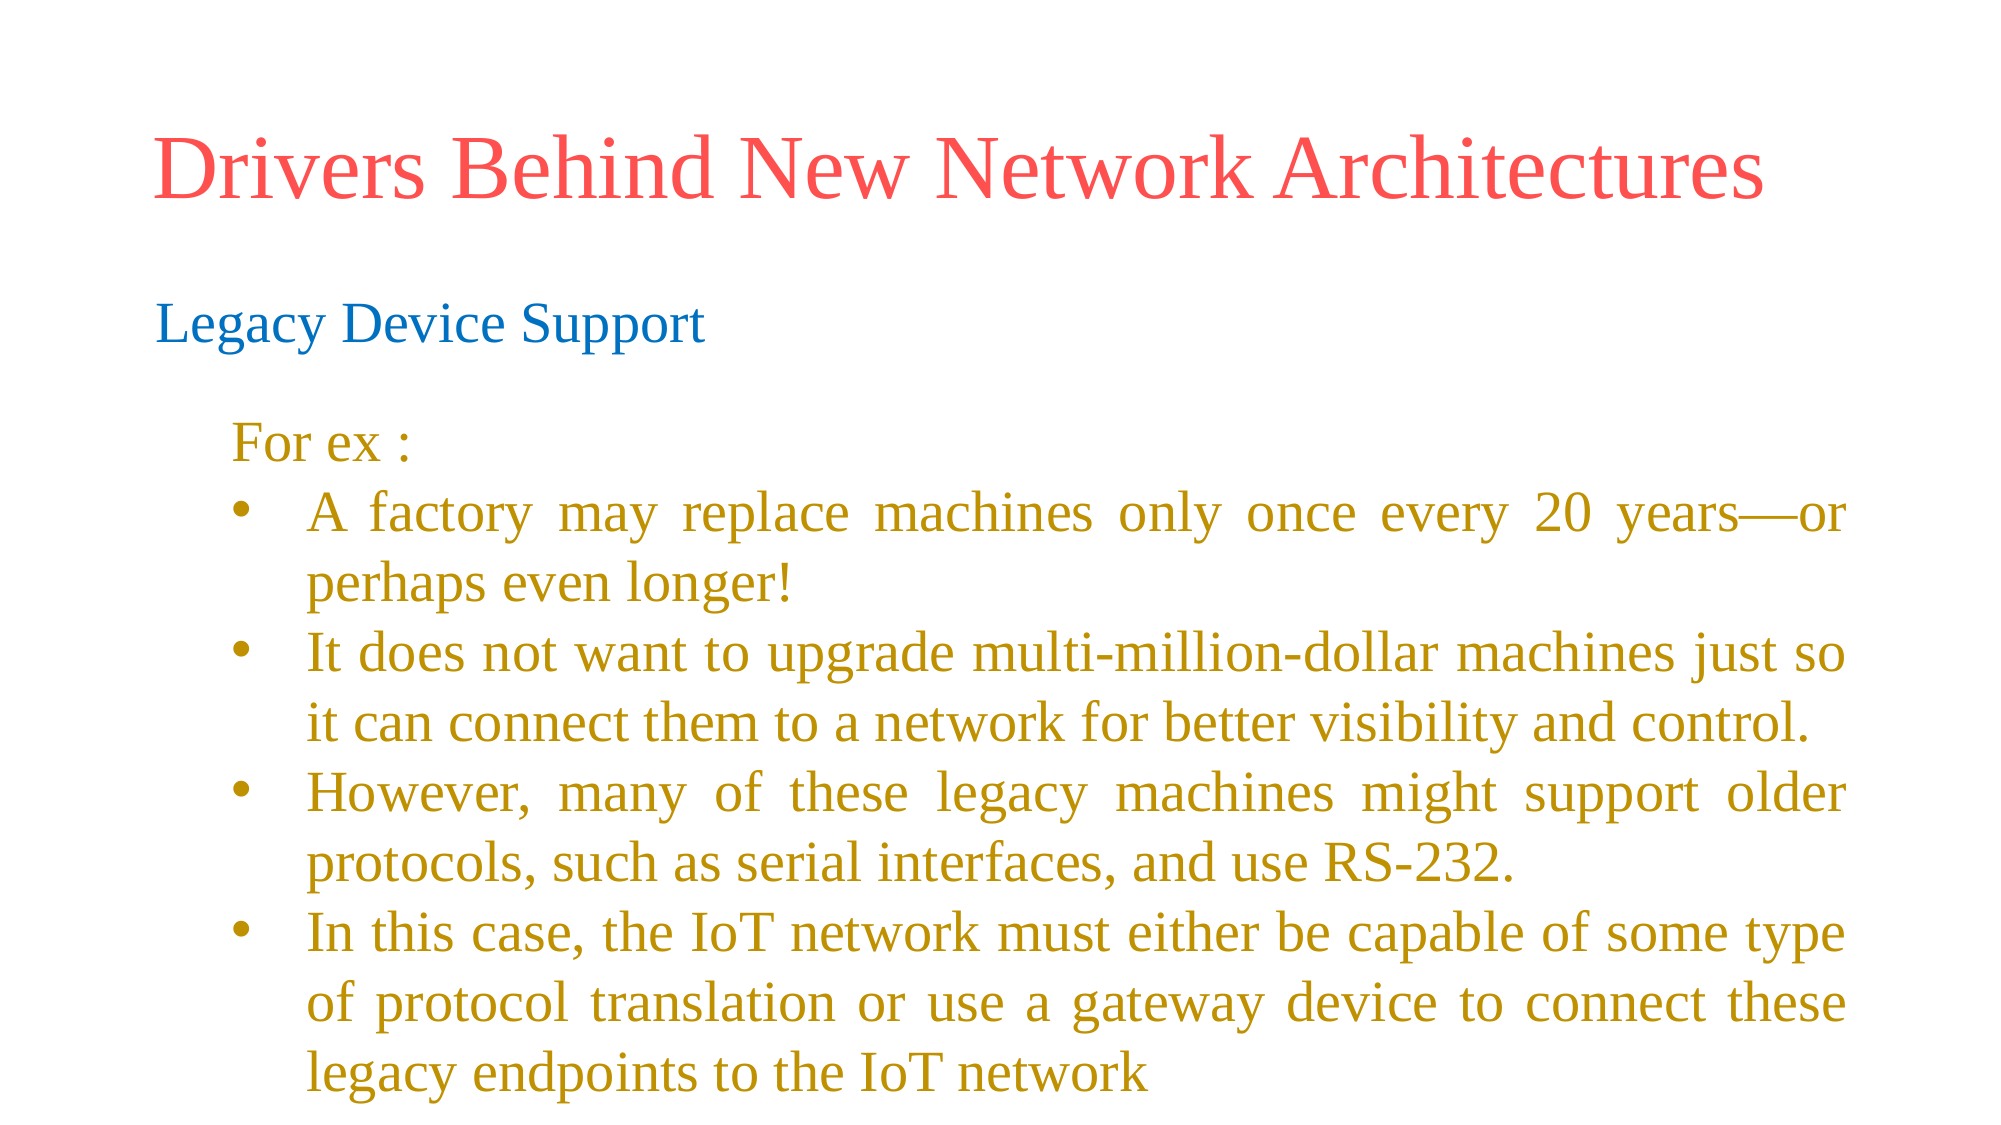

# Drivers Behind New Network Architectures
Legacy Device Support
For ex :
A factory may replace machines only once every 20 years—or perhaps even longer!
It does not want to upgrade multi-million-dollar machines just so it can connect them to a network for better visibility and control.
However, many of these legacy machines might support older protocols, such as serial interfaces, and use RS-232.
In this case, the IoT network must either be capable of some type of protocol translation or use a gateway device to connect these legacy endpoints to the IoT network